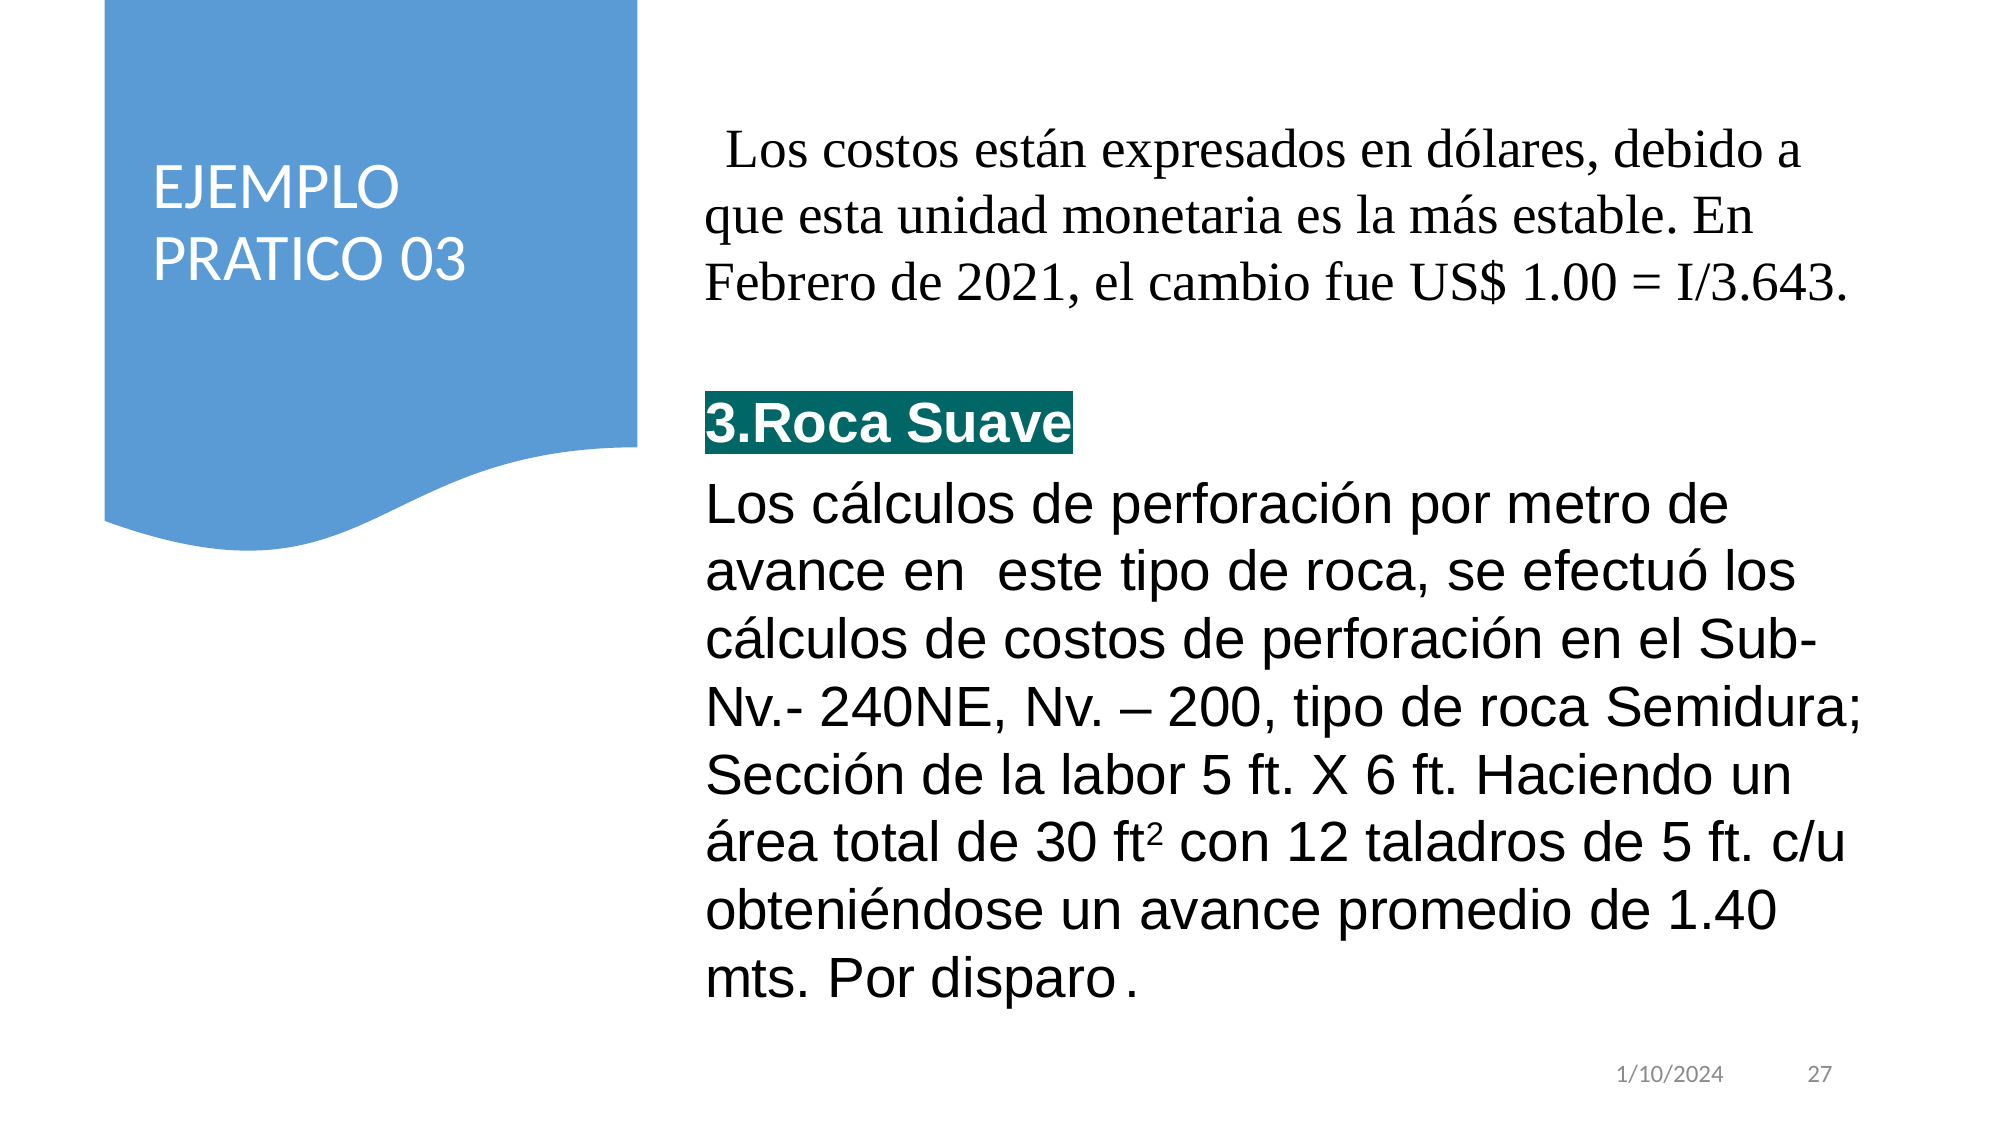

EJEMPLO PRATICO 03
Los costos están expresados en dólares, debido a que esta unidad monetaria es la más estable. En Febrero de 2021, el cambio fue US$ 1.00 = I/3.643.
3.Roca Suave
Los cálculos de perforación por metro de avance en  este tipo de roca, se efectuó los cálculos de costos de perforación en el Sub-Nv.- 240NE, Nv. – 200, tipo de roca Semidura; Sección de la labor 5 ft. X 6 ft. Haciendo un área total de 30 ft2 con 12 taladros de 5 ft. c/u   obteniéndose un avance promedio de 1.40 mts. Por disparo .
1/10/2024
27